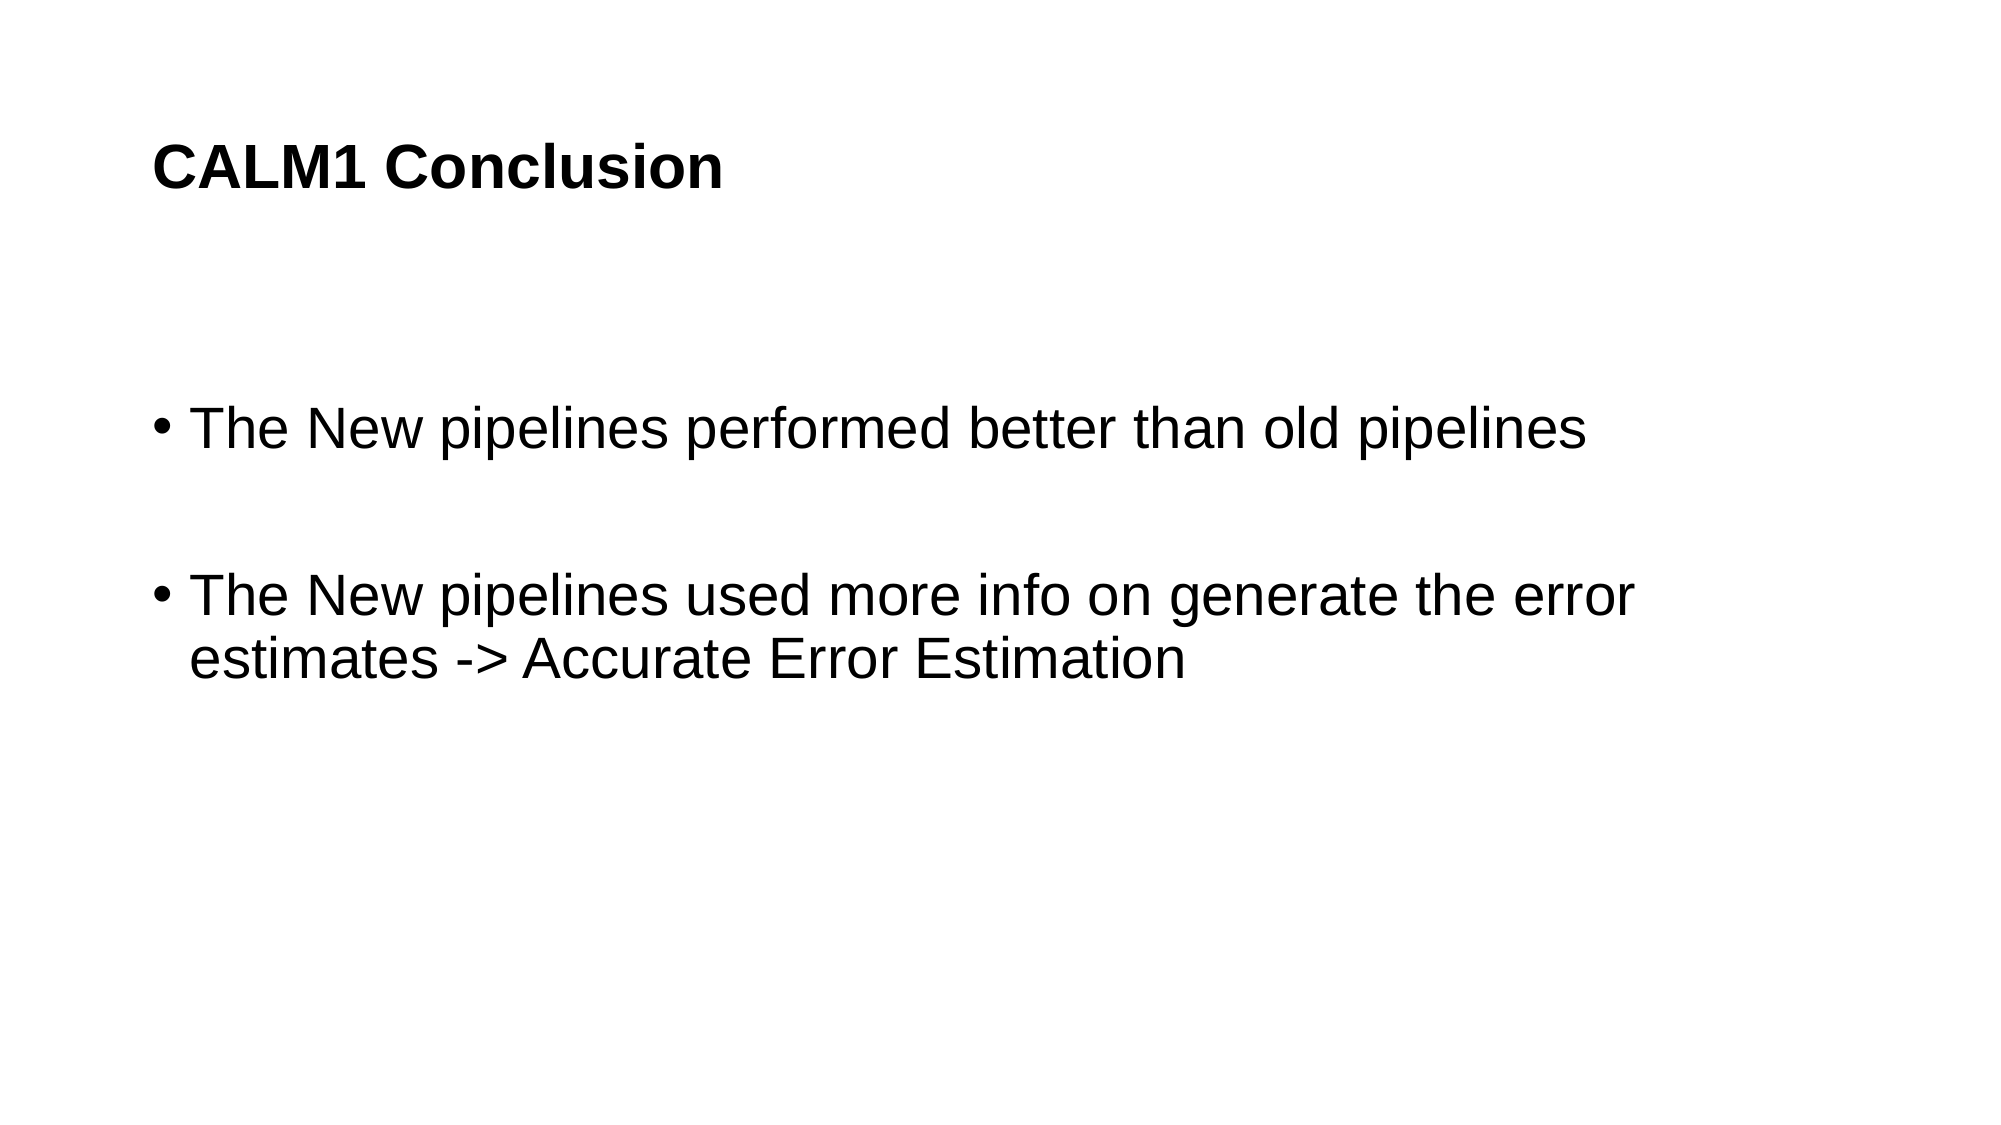

# CALM1 Conclusion

The New pipelines performed better than old pipelines

The New pipelines used more info on generate the error estimates -> Accurate Error Estimation